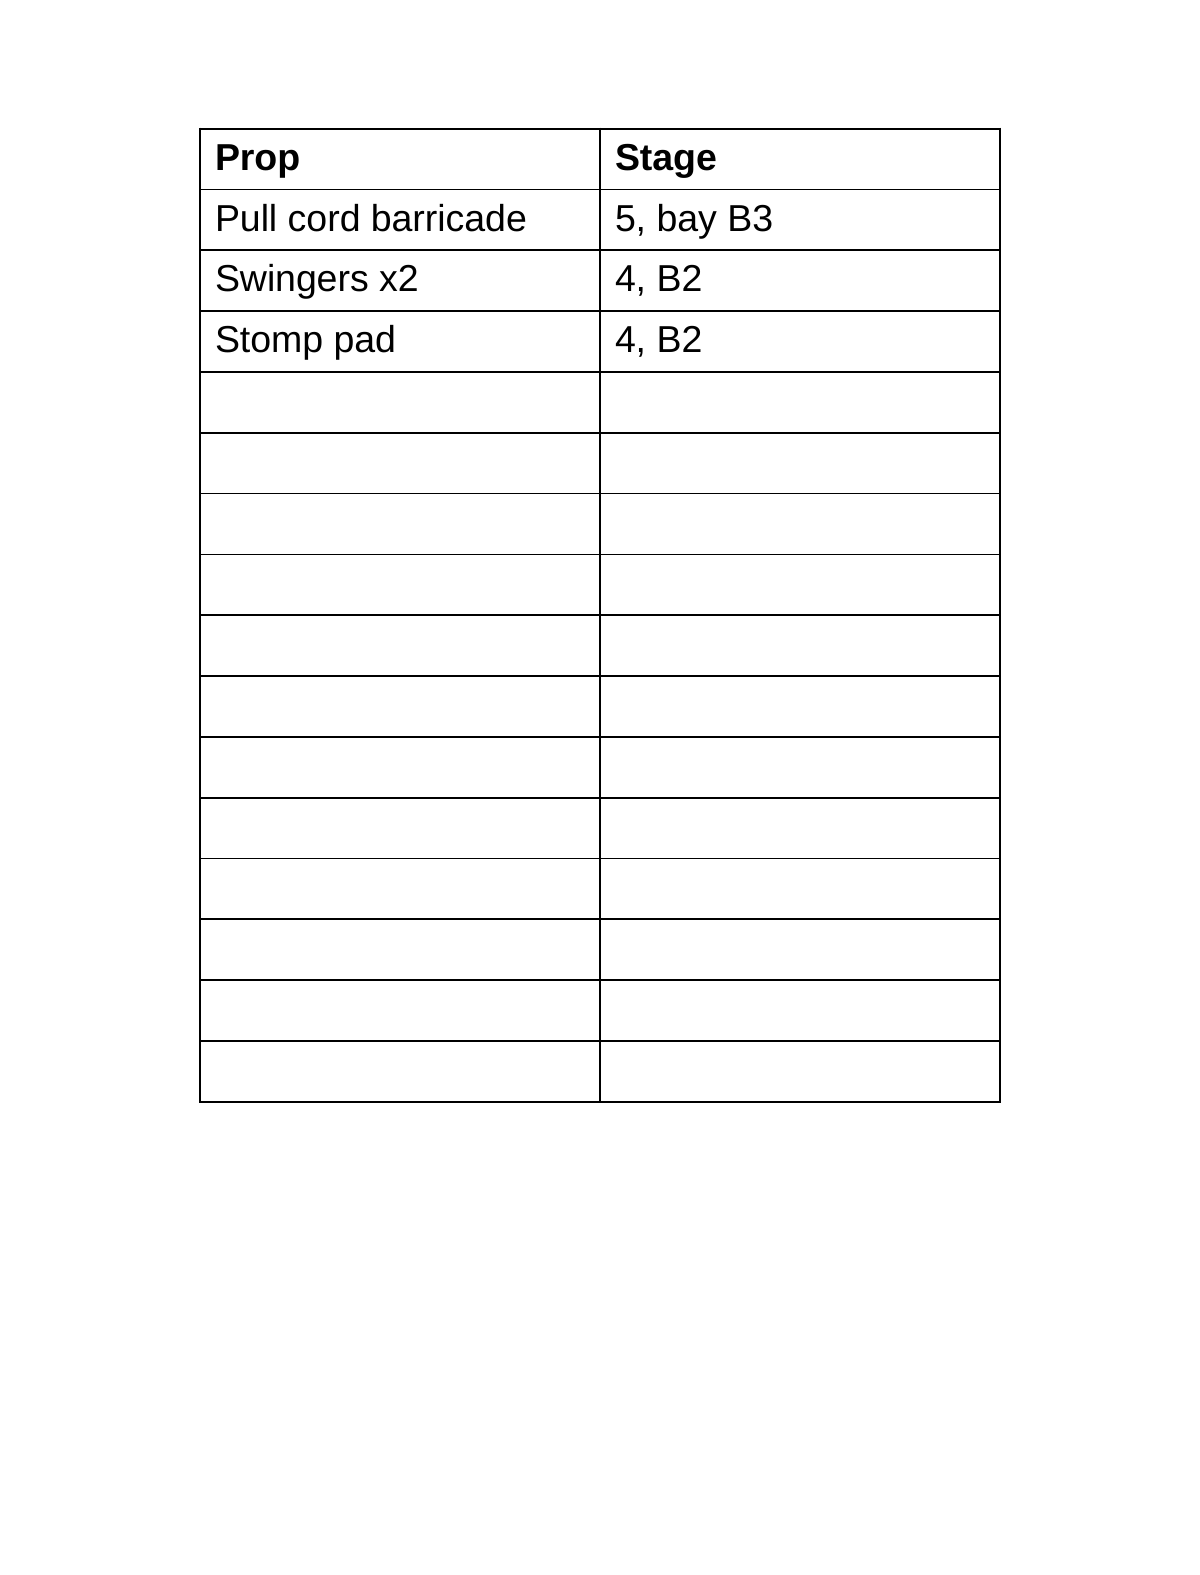

| Prop | Stage |
| --- | --- |
| Pull cord barricade | 5, bay B3 |
| Swingers x2 | 4, B2 |
| Stomp pad | 4, B2 |
|  |  |
|  |  |
|  |  |
|  |  |
|  |  |
|  |  |
|  |  |
|  |  |
|  |  |
|  |  |
|  |  |
|  |  |